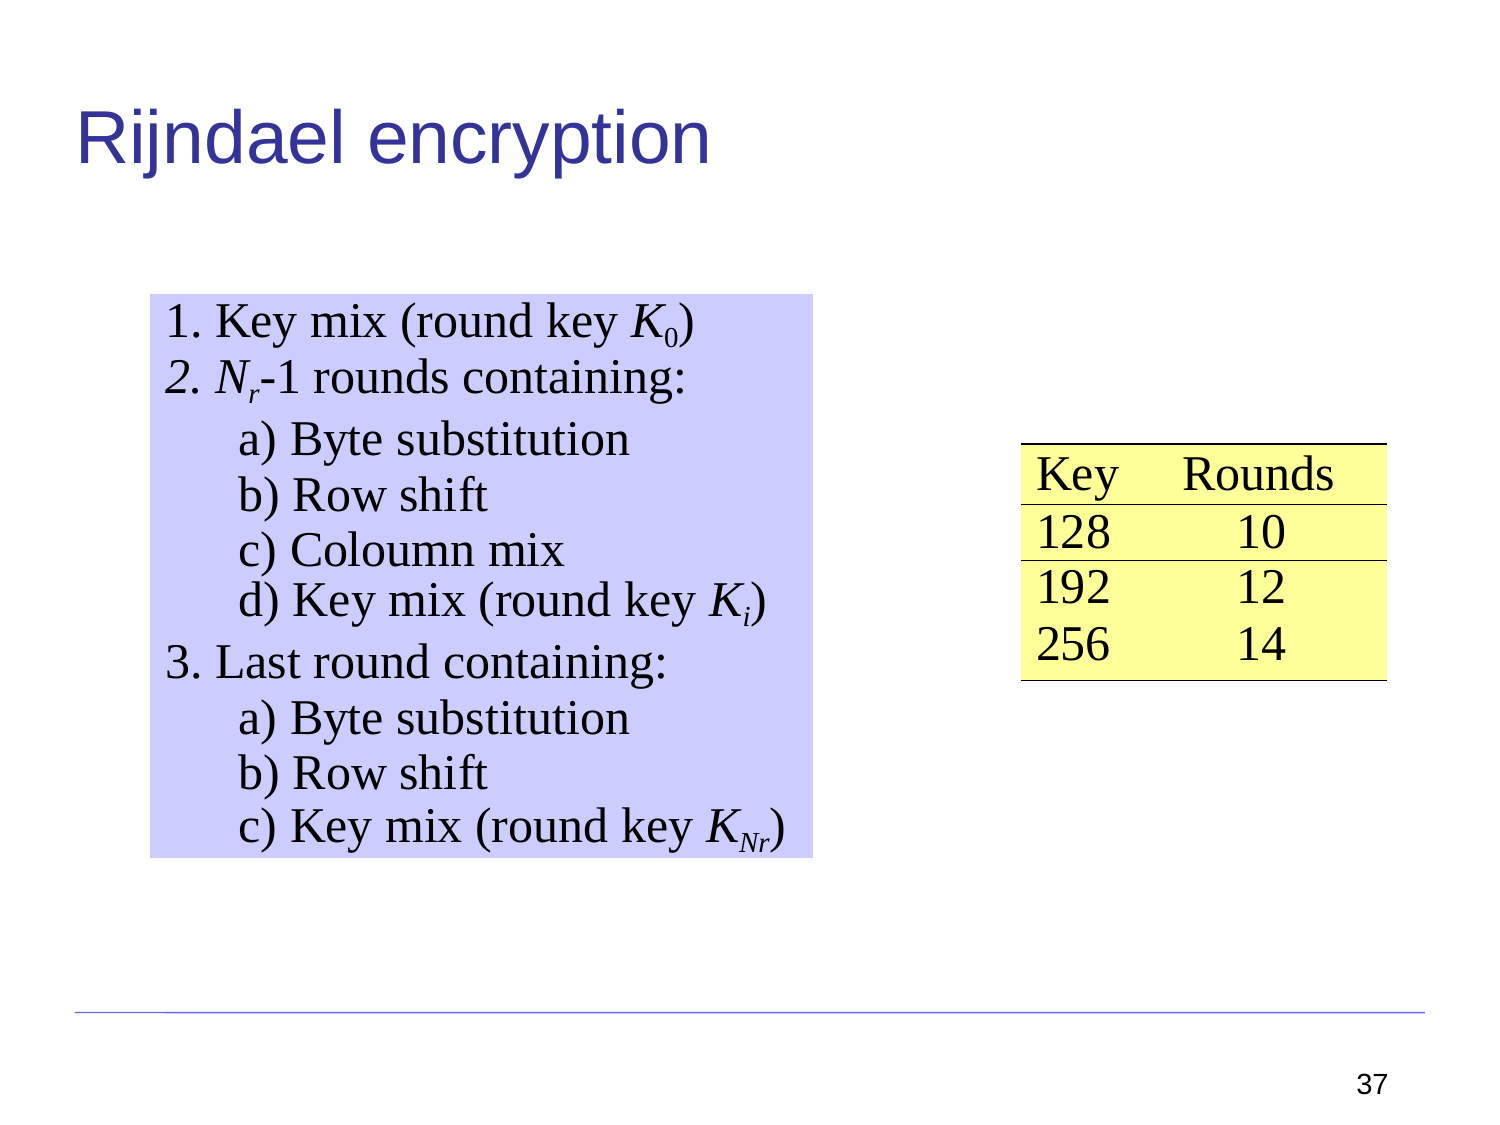

# Rijndael encryption
Key mix (round key K0)
Nr-1 rounds containing:
Byte substitution
Row shift
Coloumn mix
Key mix (round key Ki)
Last round containing:
Byte substitution
Row shift
Key mix (round key KNr)
| Key | Rounds |
| --- | --- |
| 128 | 10 |
| 192 | 12 |
| 256 | 14 |

37